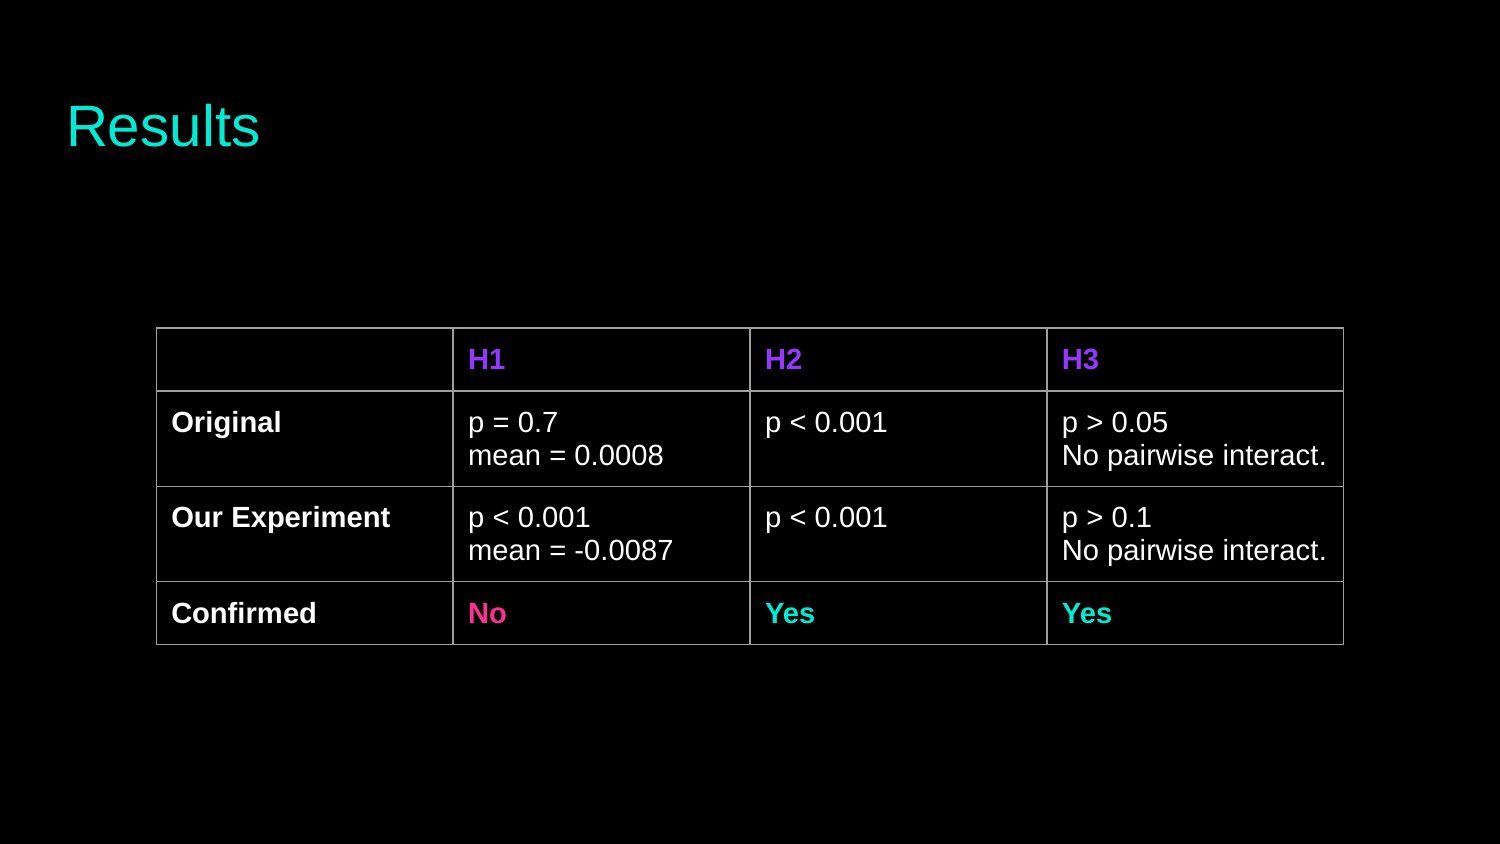

# Results
|  | H1 | H2 | H3 |
| --- | --- | --- | --- |
| Original | p = 0.7 mean = 0.0008 | p < 0.001 | p > 0.05 No pairwise interact. |
| Our Experiment | p < 0.001 mean = -0.0087 | p < 0.001 | p > 0.1 No pairwise interact. |
| Confirmed | No | Yes | Yes |